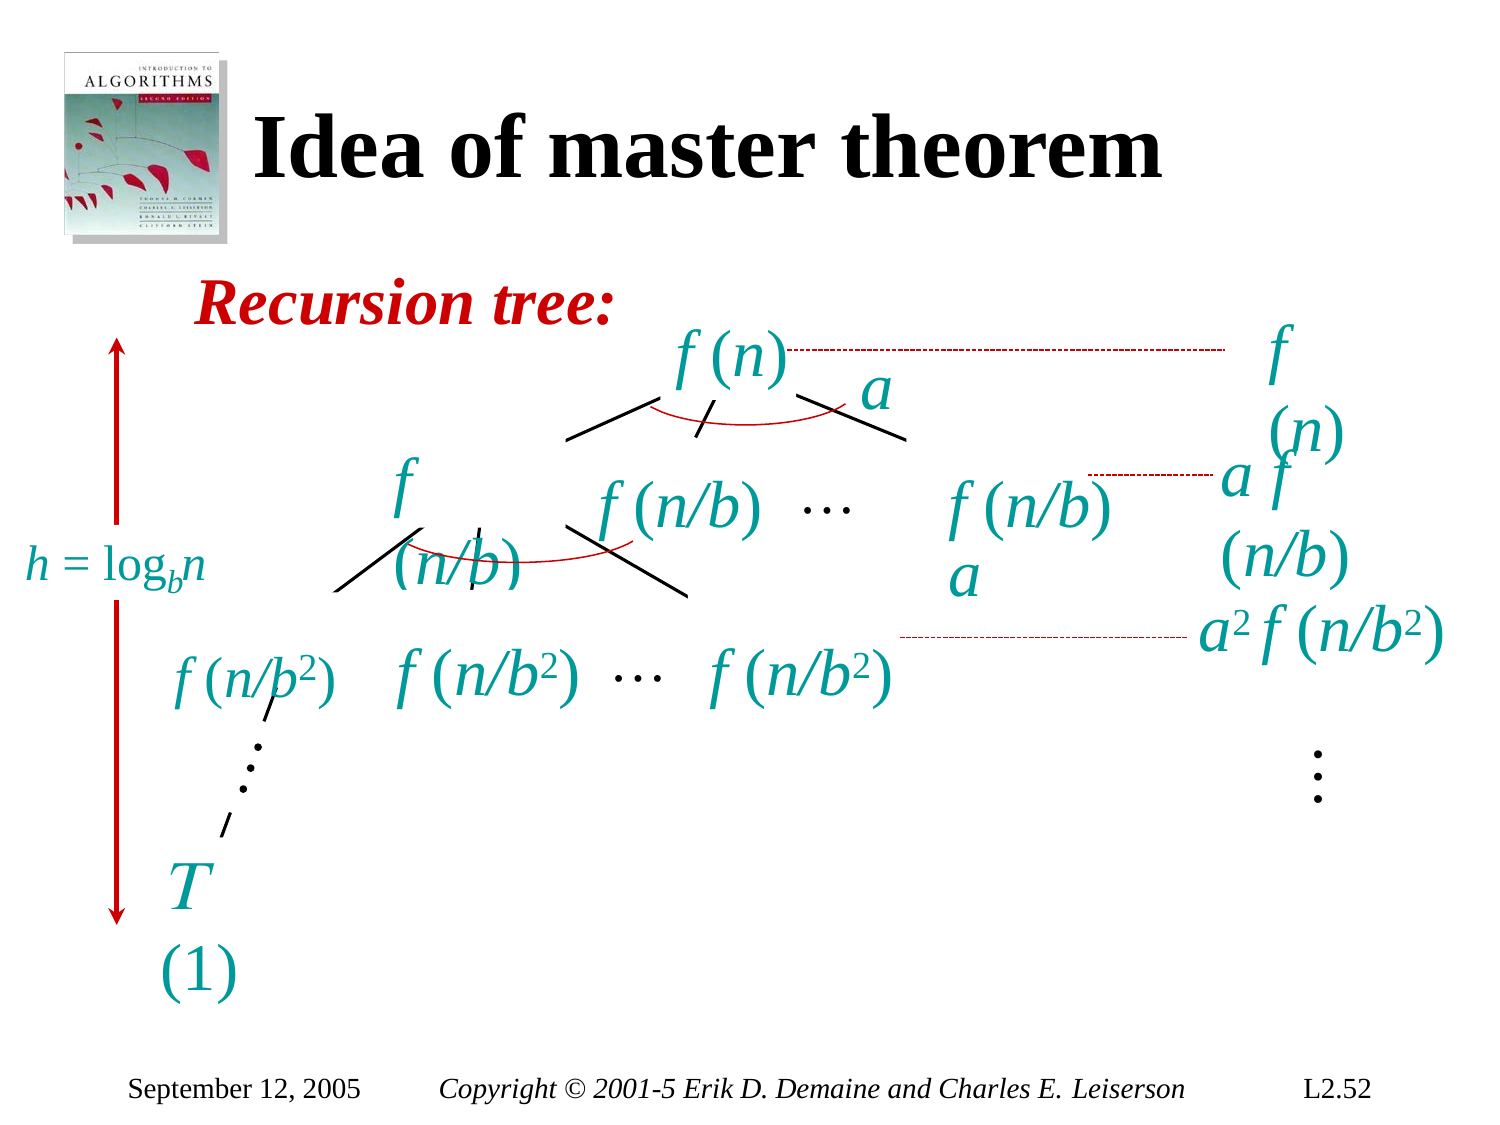

# Idea of master theorem
Recursion tree:
f (n)

f (n)
a
f (n/b)	…	f (n/b)   	         a

a f (n/b)

f (n/b)

h = log n
b
a2 f (n/b2)
f (n/b2)	f (n/b2)	…	f (n/b2)
…
Τ (1)
September 12, 2005
Copyright © 2001-5 Erik D. Demaine and Charles E. Leiserson
L2.52